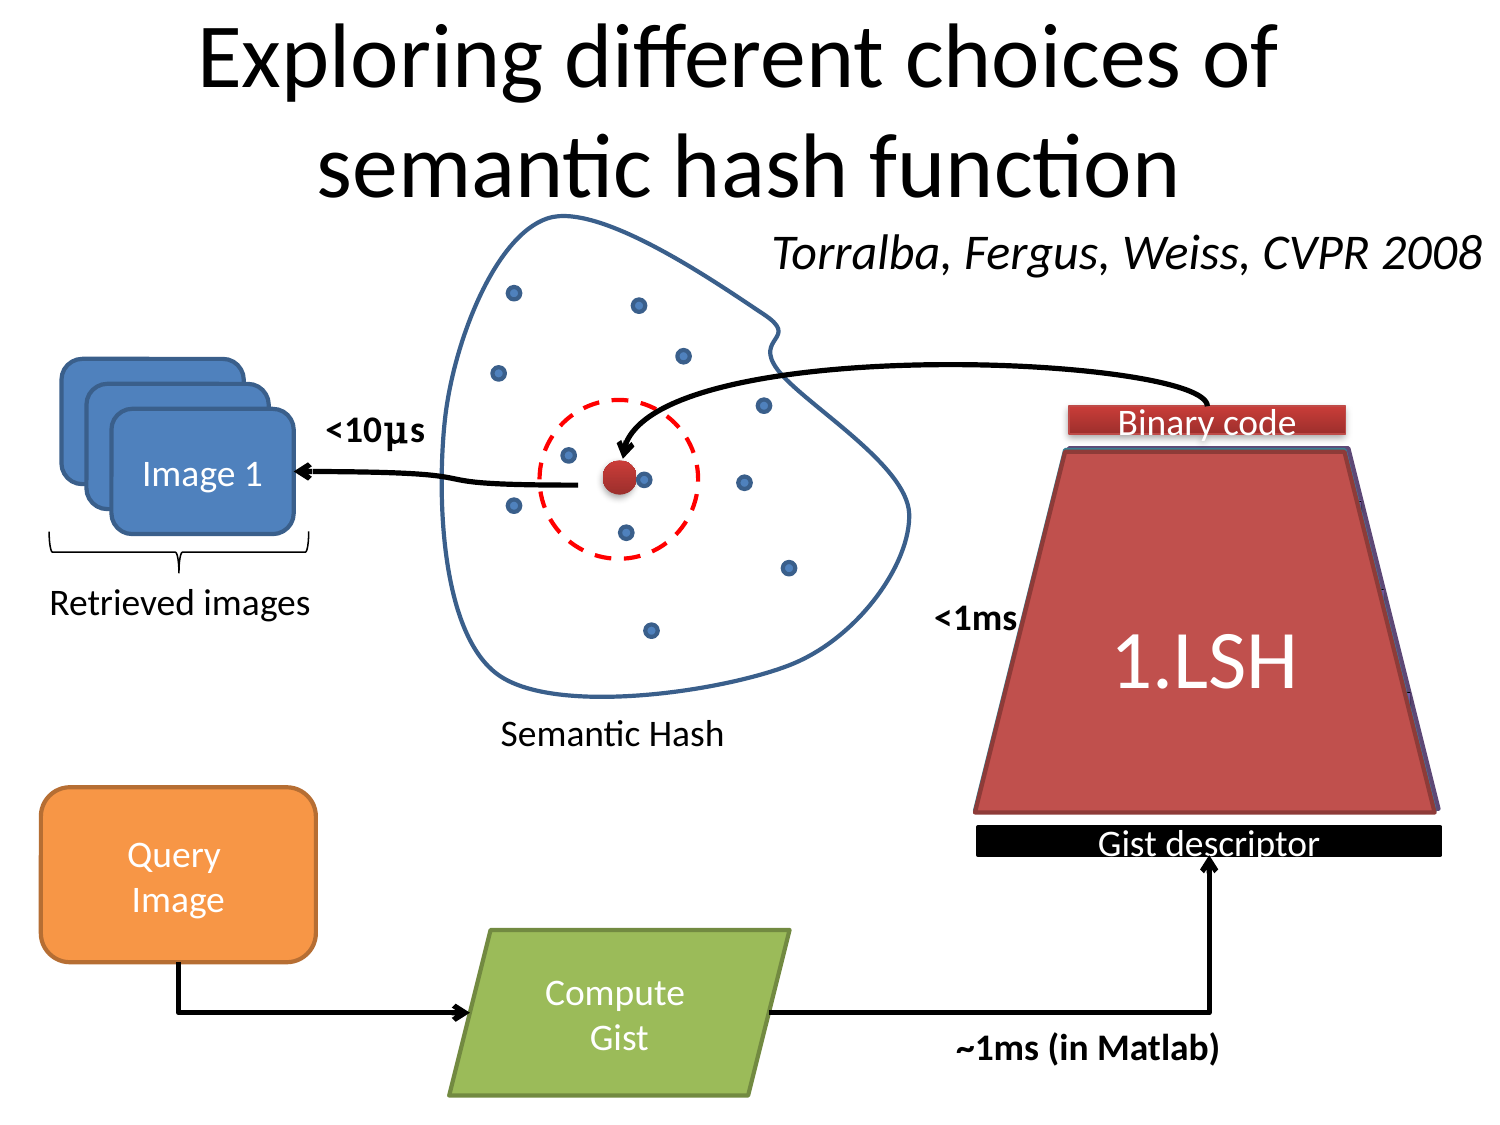

# Exploring different choices of semantic hash function

Torralba, Fergus, Weiss, CVPR 2008

<10μs

Binary code
Image 1

3. RBM

2. BoostSSC
1.LSH

Retrieved images
<1ms

Semantic Hash
Query
Image
Gist descriptor
Compute
Gist
~1ms (in Matlab)